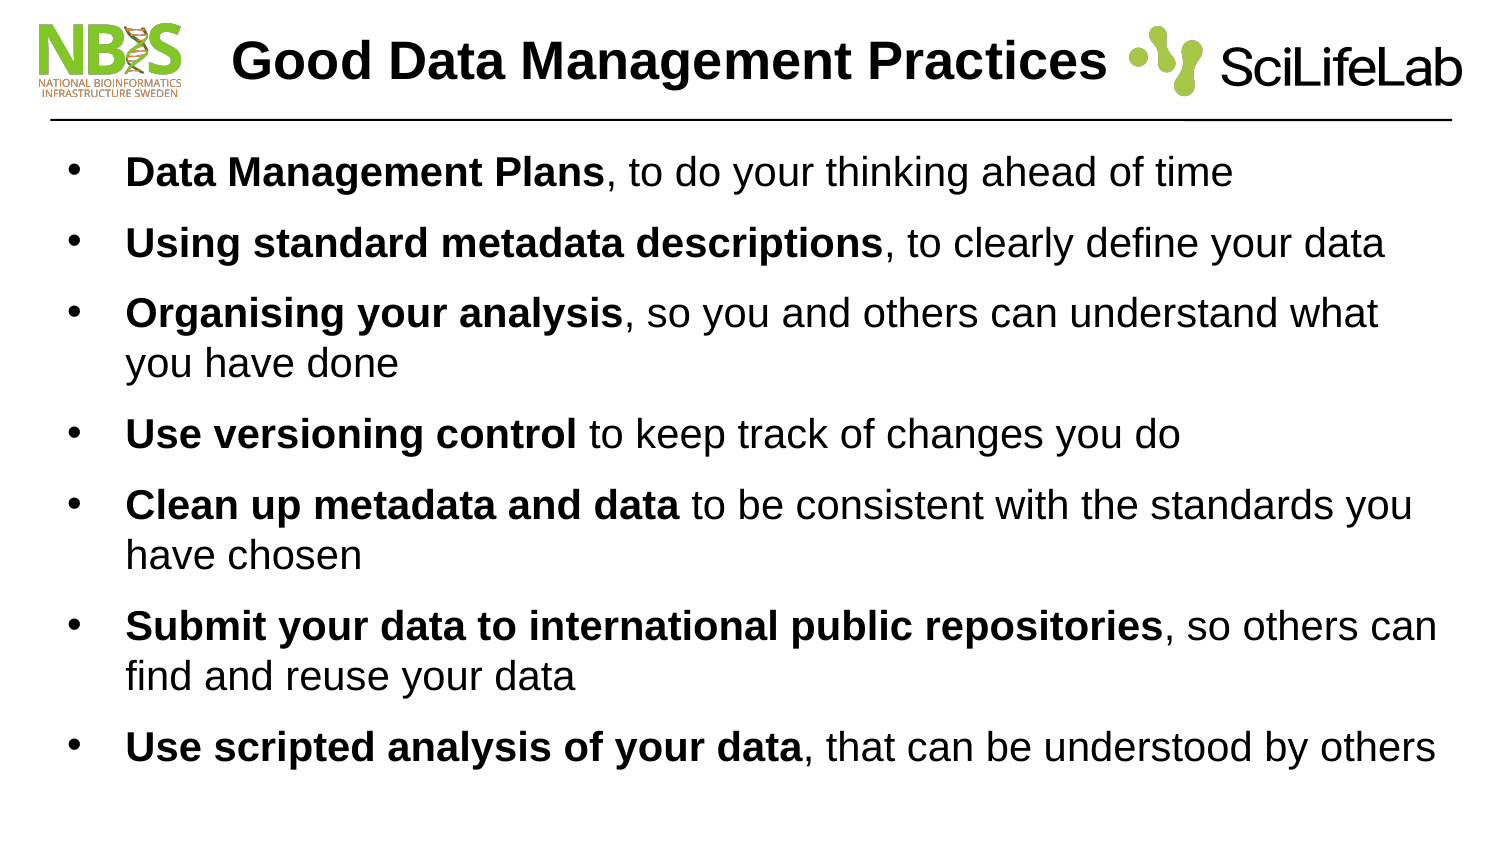

# Good Data Management Practices
Data Management Plans, to do your thinking ahead of time
Using standard metadata descriptions, to clearly define your data
Organising your analysis, so you and others can understand what you have done
Use versioning control to keep track of changes you do
Clean up metadata and data to be consistent with the standards you have chosen
Submit your data to international public repositories, so others can find and reuse your data
Use scripted analysis of your data, that can be understood by others